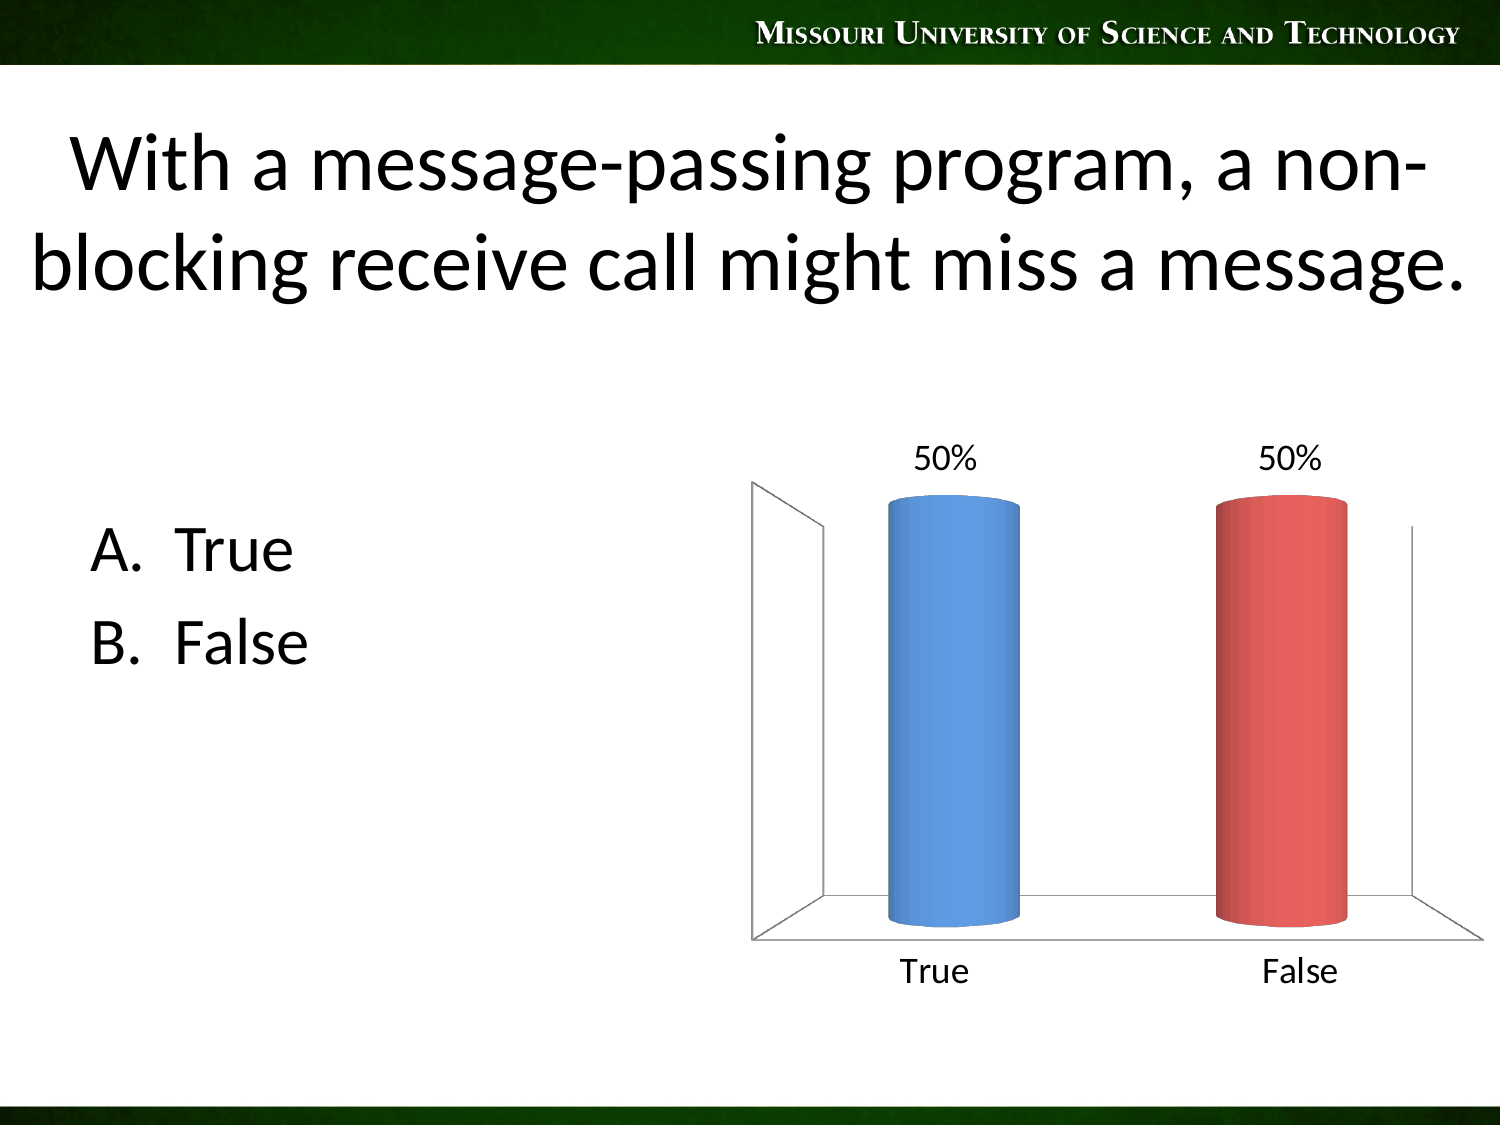

# With a message-passing program, a non-blocking receive call might miss a message.

[unsupported chart]

True
False